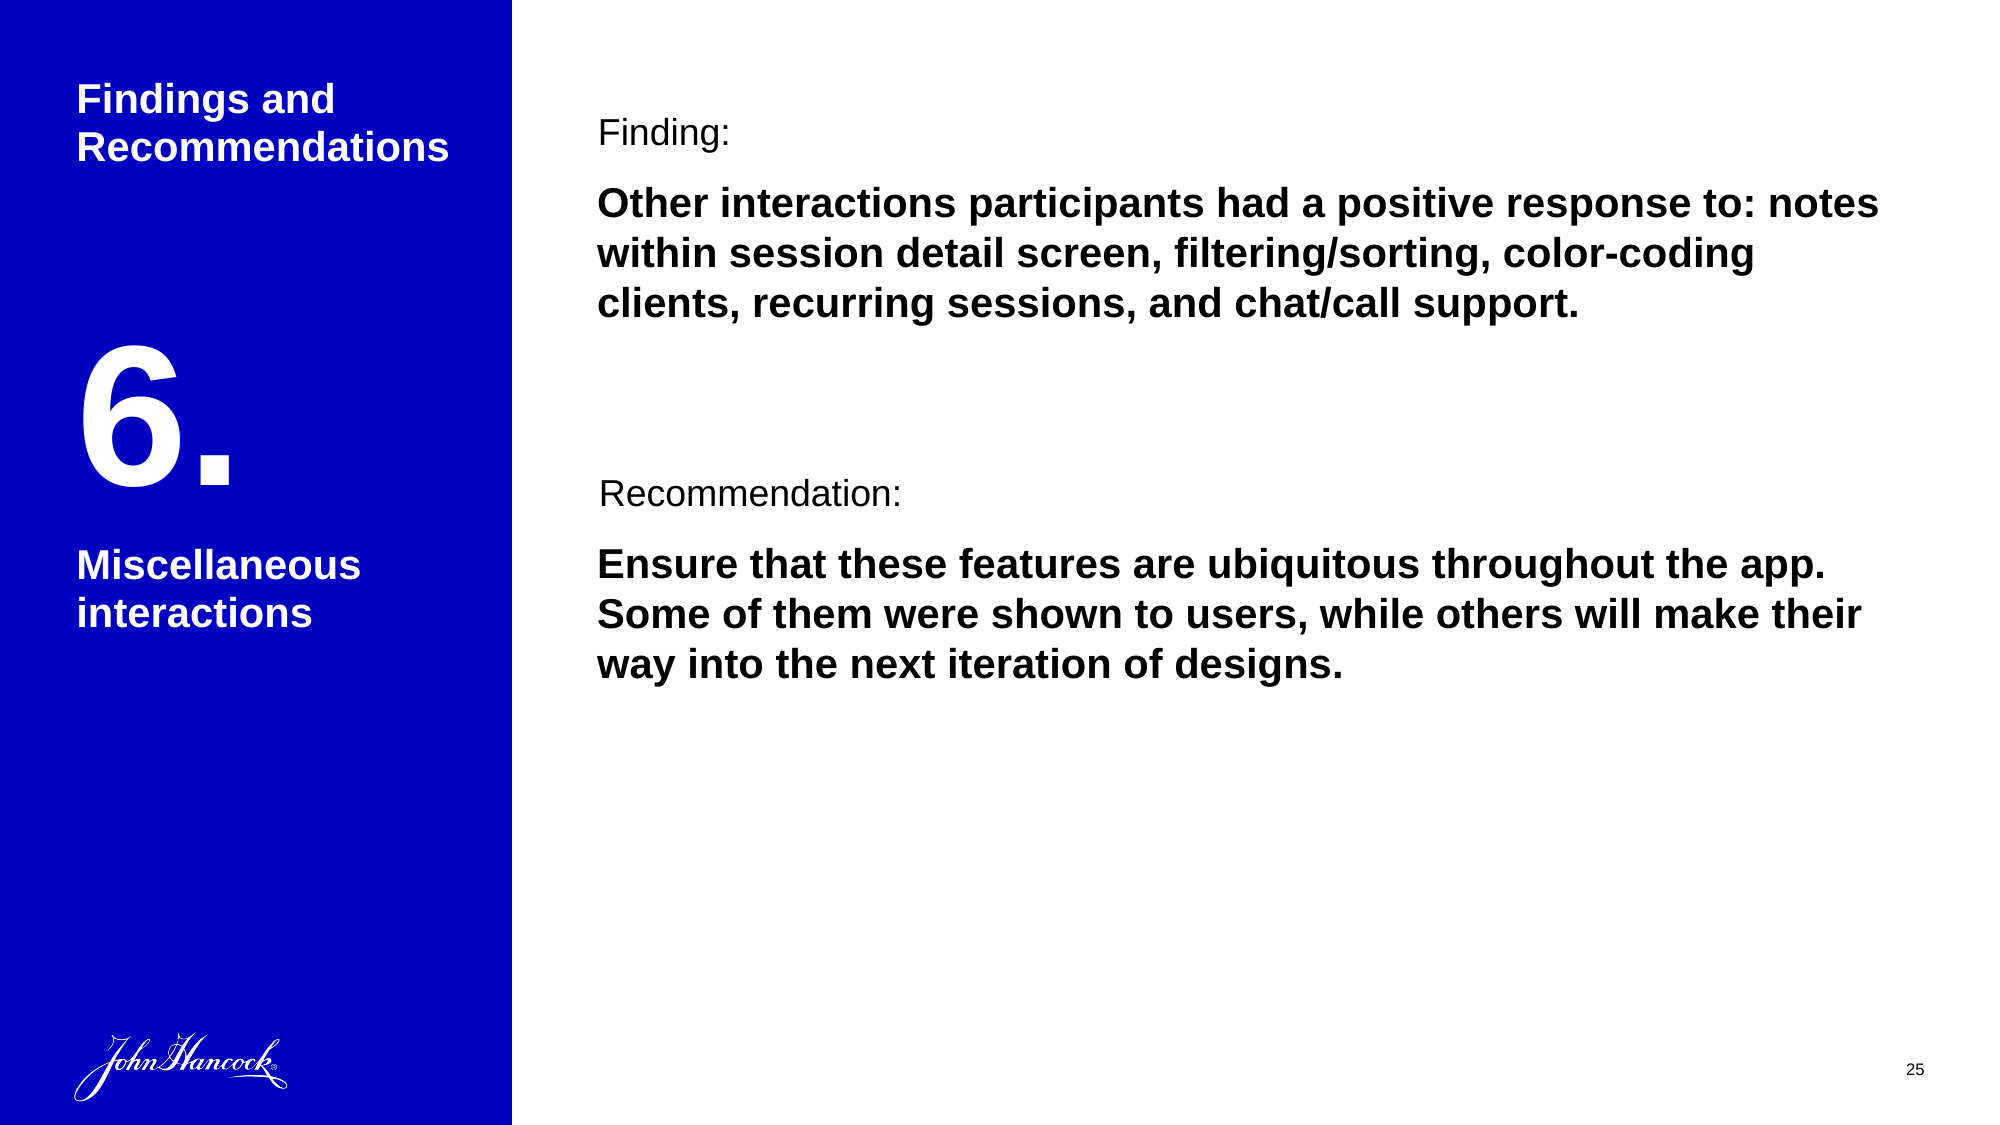

# Findings and Recommendations
Finding:
Other interactions participants had a positive response to: notes within session detail screen, filtering/sorting, color-coding clients, recurring sessions, and chat/call support.
6.
Recommendation:
Ensure that these features are ubiquitous throughout the app. Some of them were shown to users, while others will make their way into the next iteration of designs.
Miscellaneous interactions
25